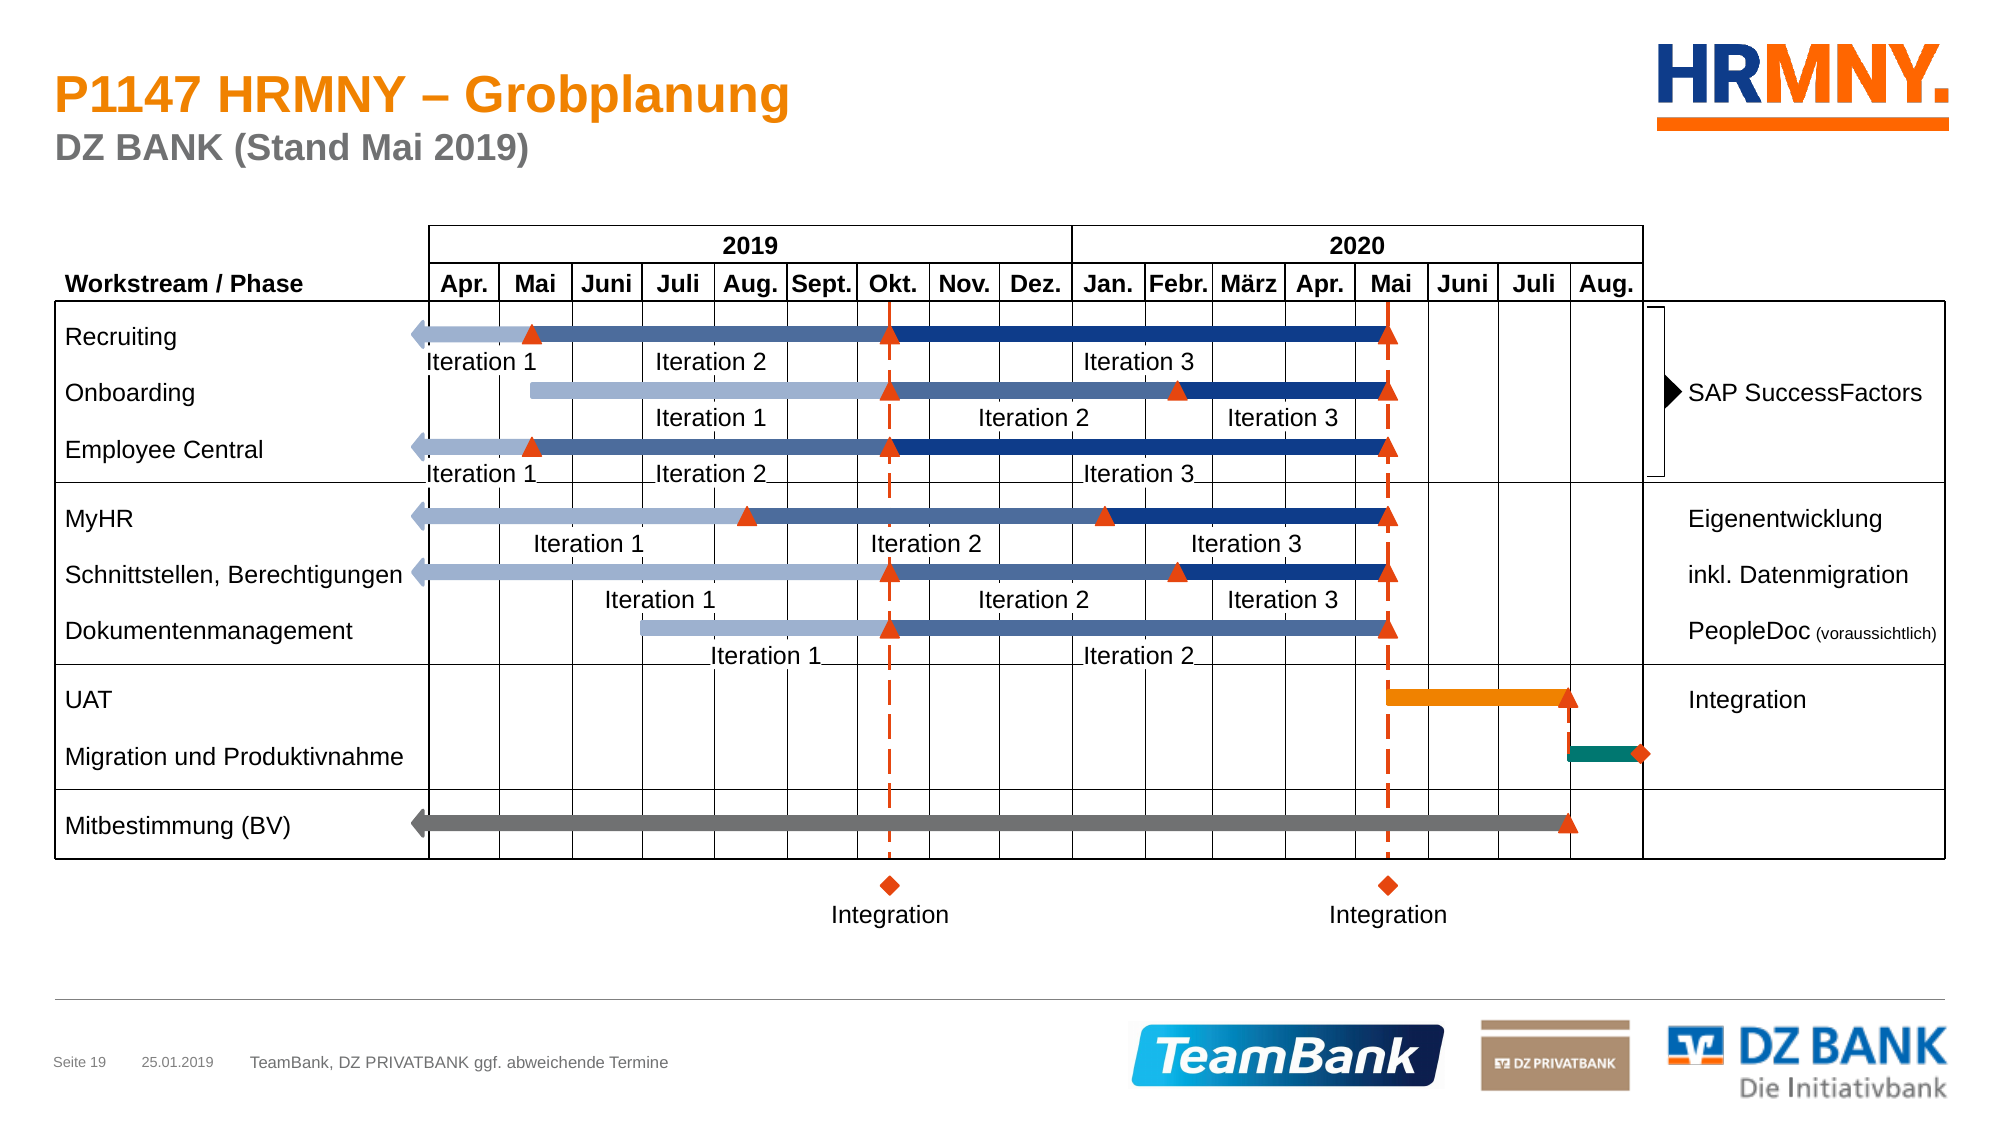

# P1147 HRMNY – Grobplanung DZ BANK (Stand Mai 2019)
2019
2020
Apr.
Mai
Juni
Juli
Aug.
Sept.
Okt.
Nov.
Dez.
Jan.
Febr.
März
Apr.
Mai
Juni
Juli
Aug.
Workstream / Phase

Recruiting

Iteration 1
Iteration 2
Iteration 3
Onboarding
SAP SuccessFactors

Iteration 1
Iteration 2
Iteration 3
Employee Central

Iteration 1
Iteration 2
Iteration 3
MyHR
Eigenentwicklung

Iteration 1
Iteration 2
Iteration 3
Schnittstellen, Berechtigungen
inkl. Datenmigration

Iteration 1
Iteration 2
Iteration 3
Dokumentenmanagement
PeopleDoc (voraussichtlich)

Iteration 1
Iteration 2
UAT
Integration

Migration und Produktivnahme

Mitbestimmung (BV)

Integration
Integration
Seite 19
25.01.2019
TeamBank, DZ PRIVATBANK ggf. abweichende Termine